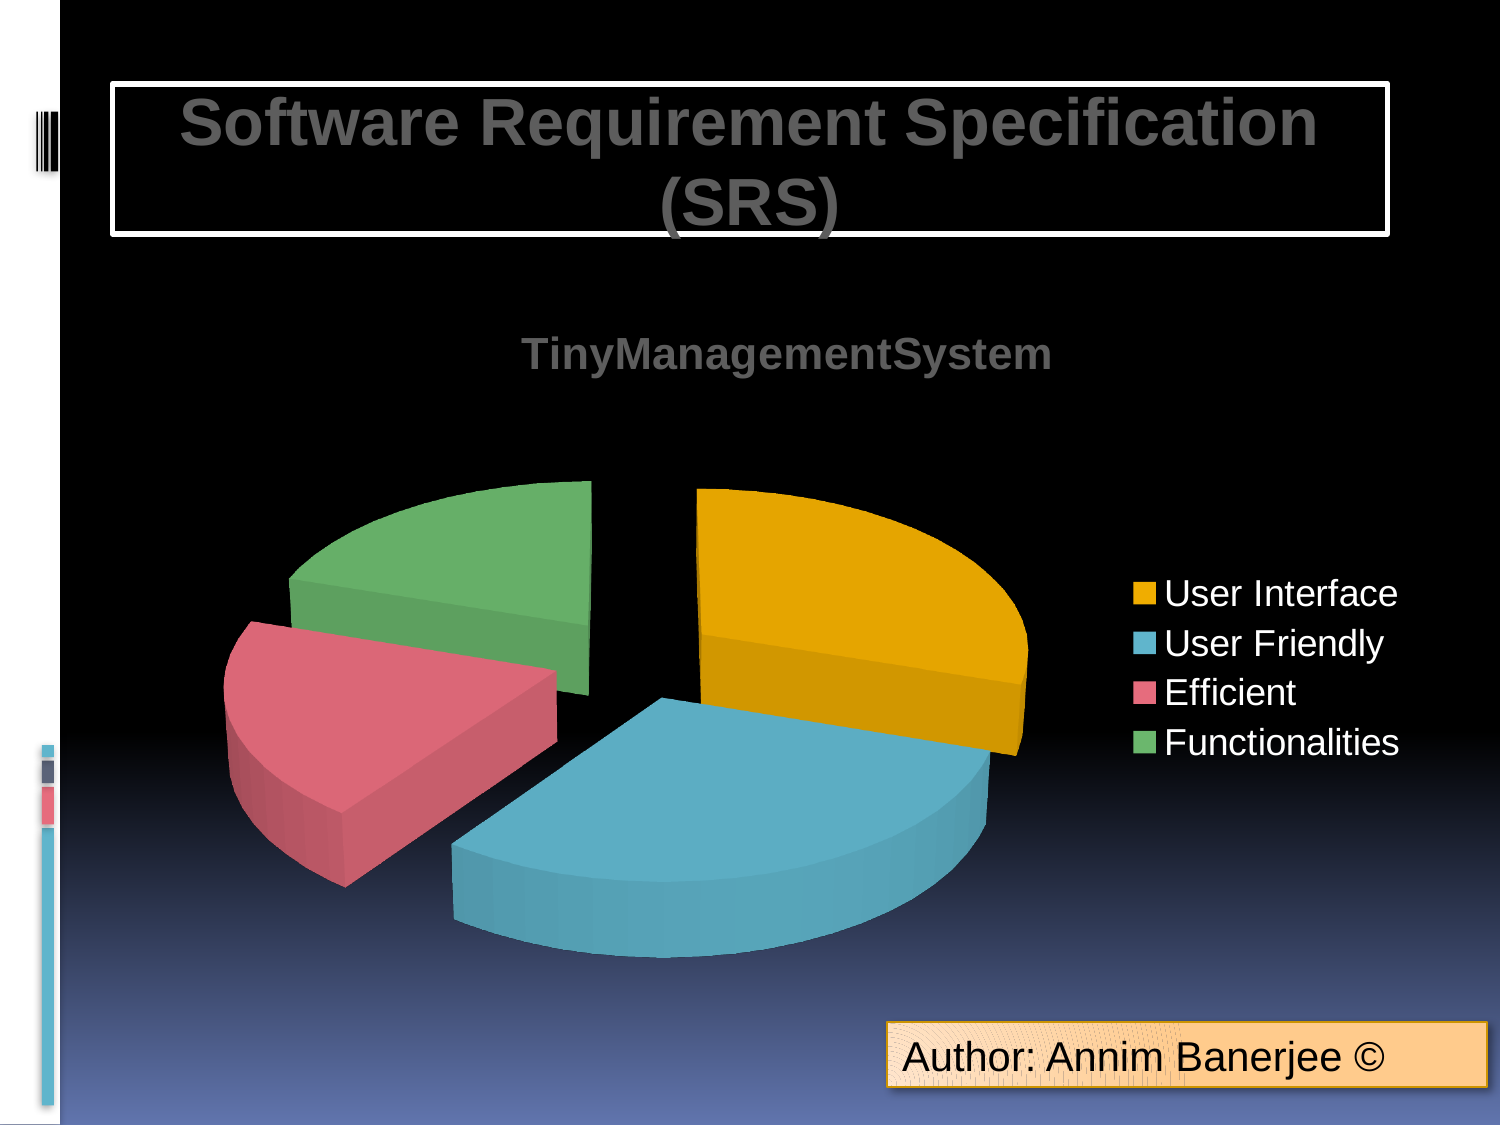

# Software Requirement Specification (SRS)

[unsupported chart]

Author: Annim Banerjee ©